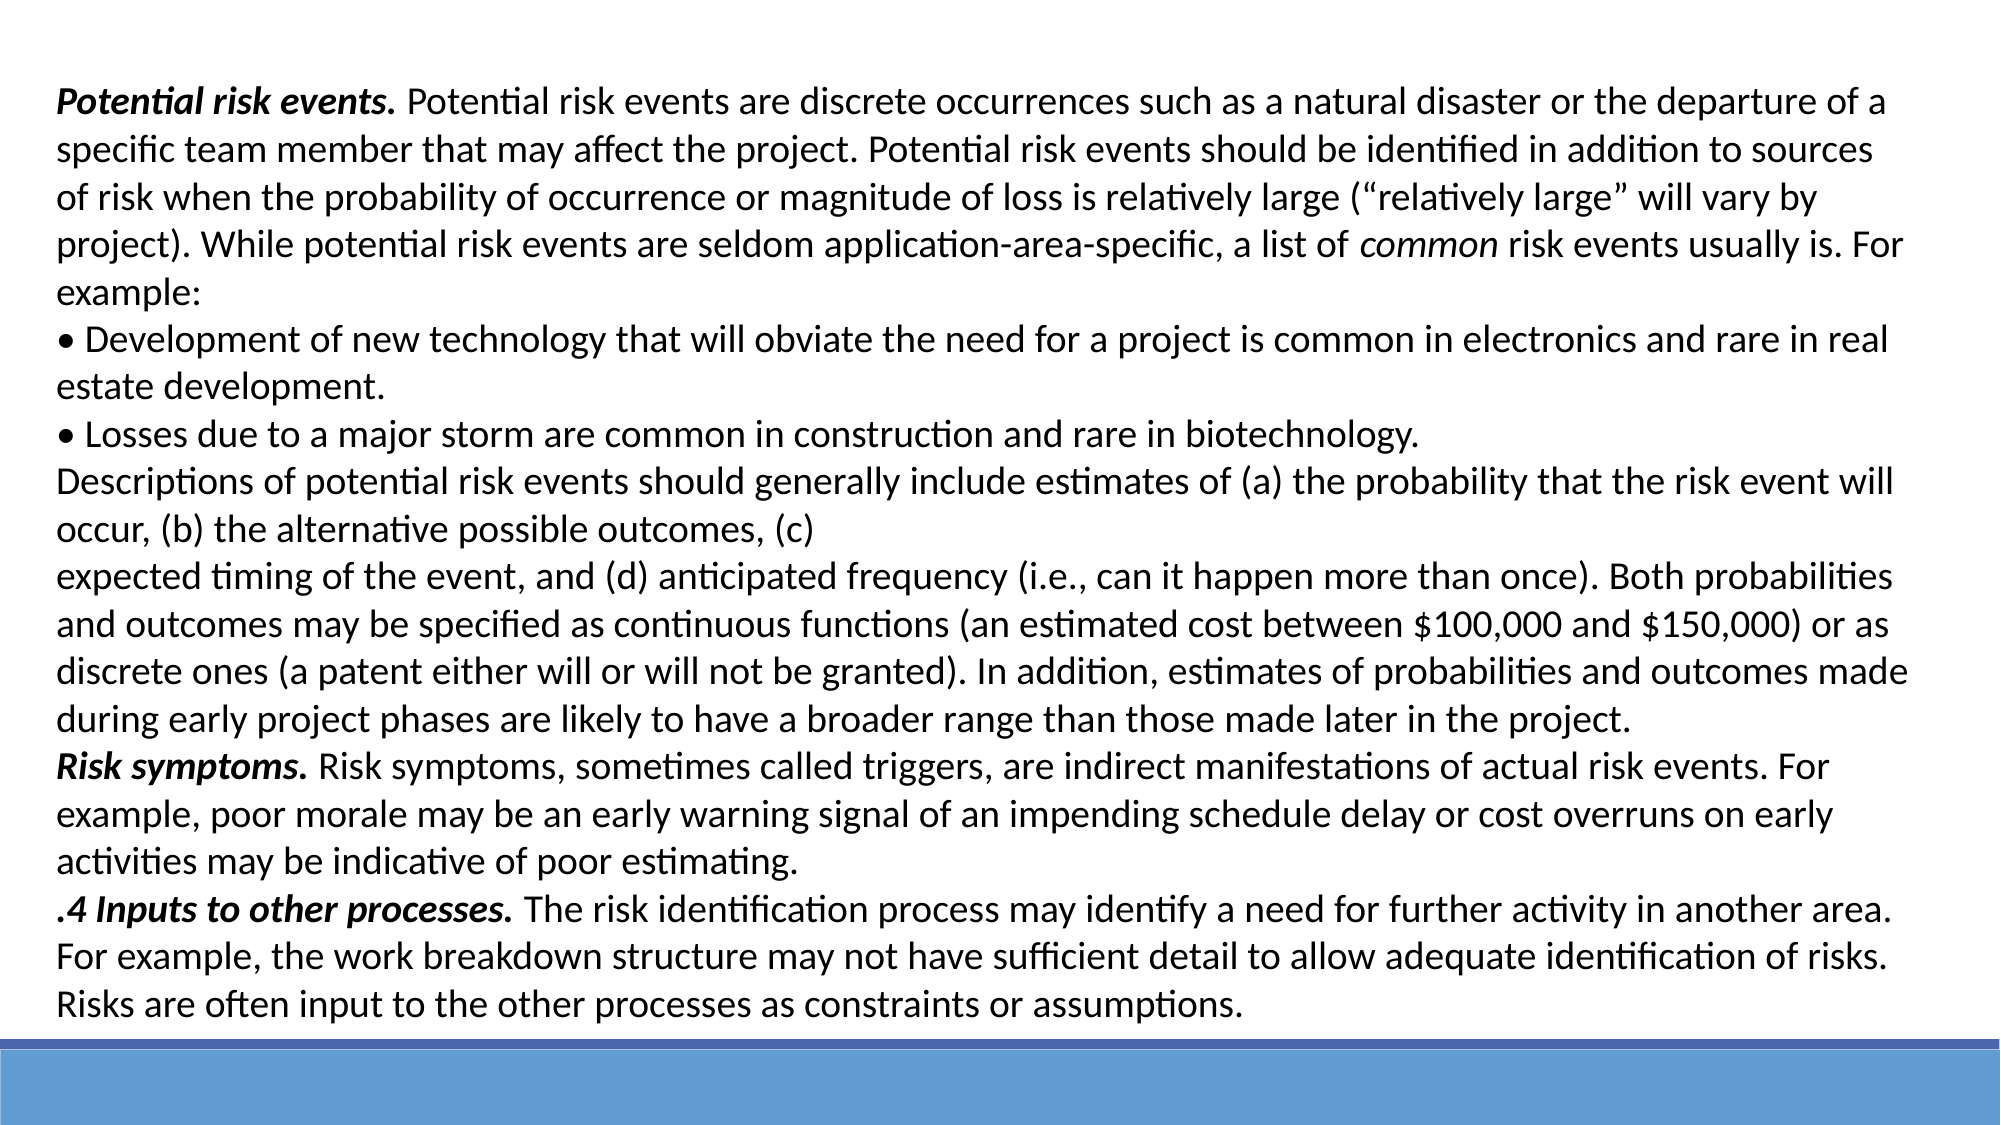

Potential risk events. Potential risk events are discrete occurrences such as a natural disaster or the departure of a specific team member that may affect the project. Potential risk events should be identified in addition to sources of risk when the probability of occurrence or magnitude of loss is relatively large (“relatively large” will vary by project). While potential risk events are seldom application-area-specific, a list of common risk events usually is. For example:
• Development of new technology that will obviate the need for a project is common in electronics and rare in real estate development.
• Losses due to a major storm are common in construction and rare in biotechnology.
Descriptions of potential risk events should generally include estimates of (a) the probability that the risk event will occur, (b) the alternative possible outcomes, (c)
expected timing of the event, and (d) anticipated frequency (i.e., can it happen more than once). Both probabilities and outcomes may be specified as continuous functions (an estimated cost between $100,000 and $150,000) or as discrete ones (a patent either will or will not be granted). In addition, estimates of probabilities and outcomes made during early project phases are likely to have a broader range than those made later in the project.
Risk symptoms. Risk symptoms, sometimes called triggers, are indirect manifestations of actual risk events. For example, poor morale may be an early warning signal of an impending schedule delay or cost overruns on early activities may be indicative of poor estimating.
.4 Inputs to other processes. The risk identification process may identify a need for further activity in another area. For example, the work breakdown structure may not have sufficient detail to allow adequate identification of risks. Risks are often input to the other processes as constraints or assumptions.